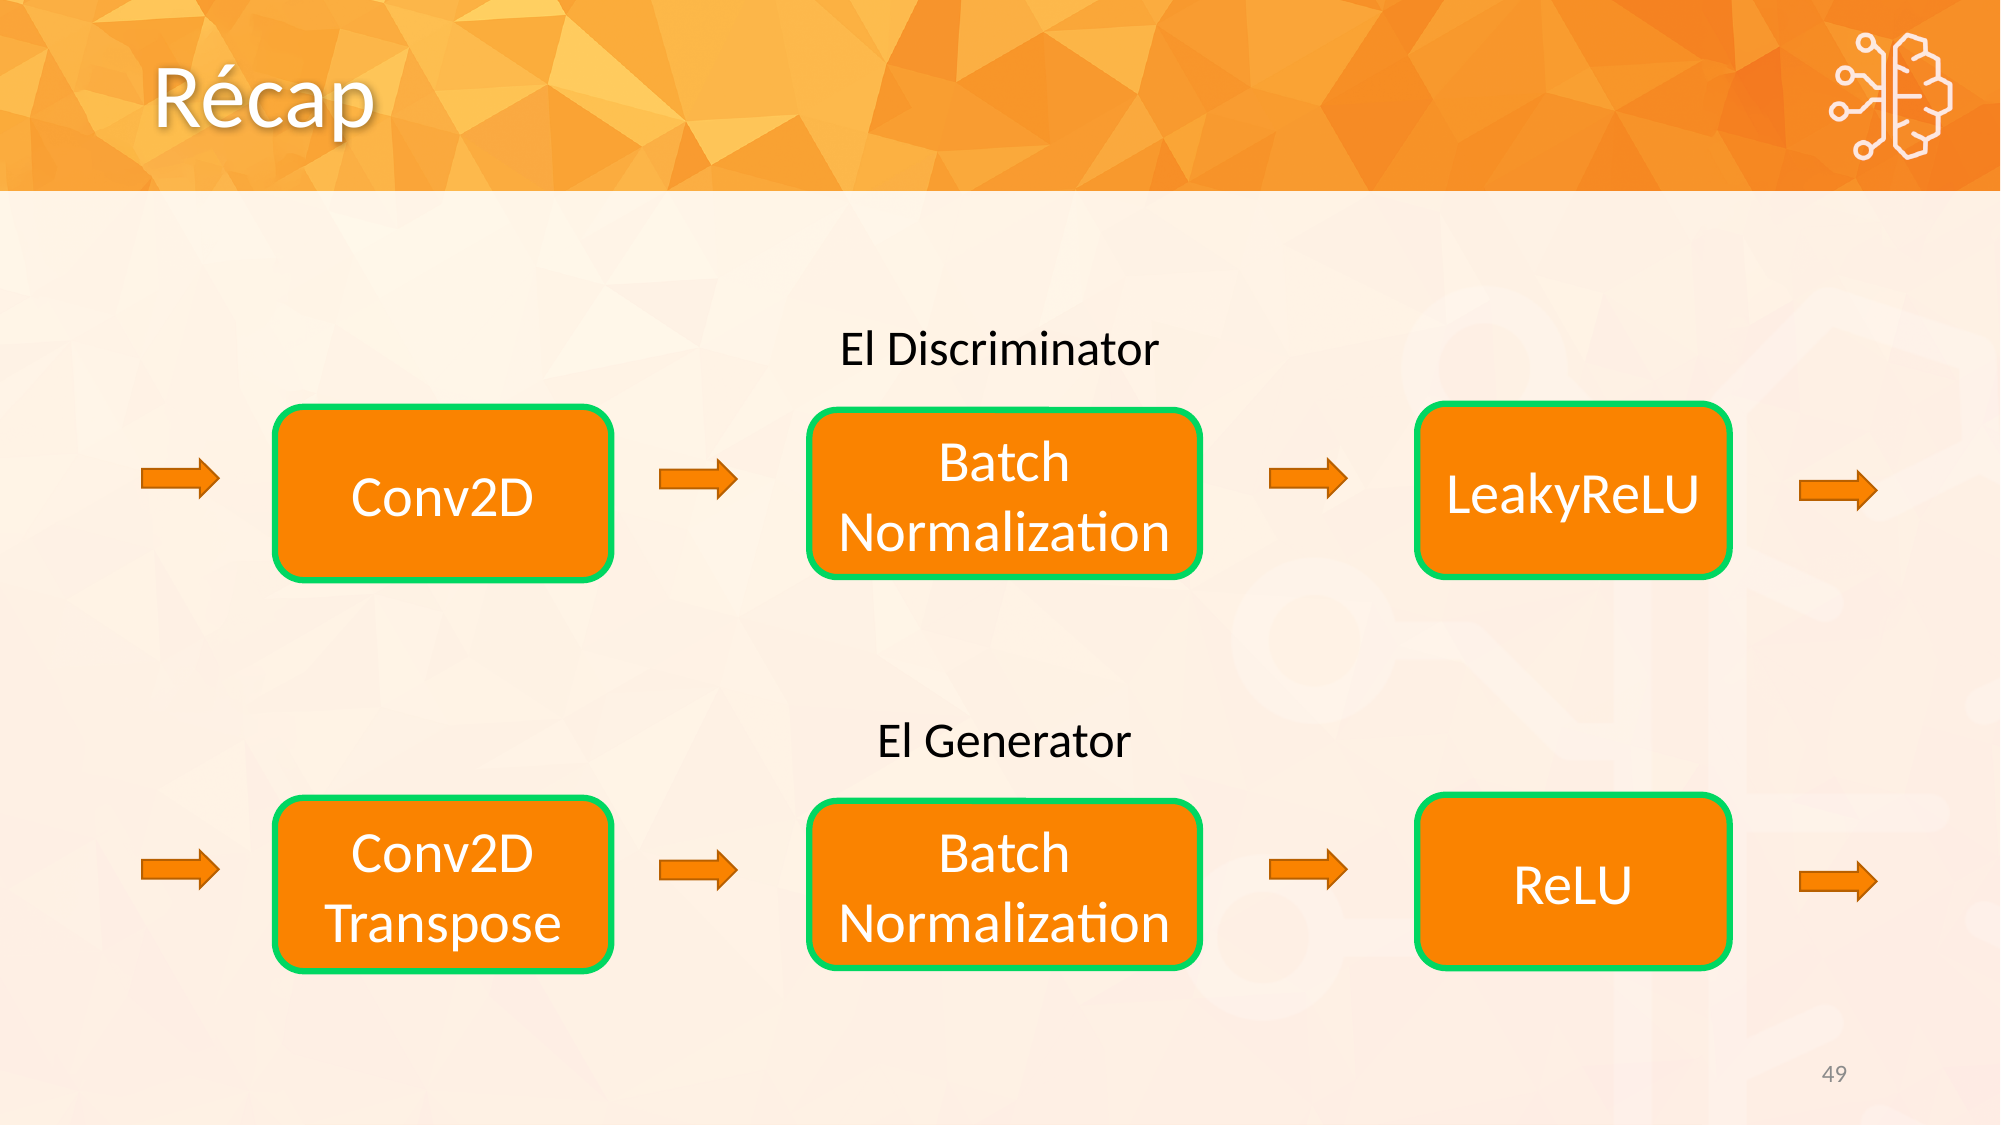

# Récap
El Discriminator
LeakyReLU
Conv2D
Batch Normalization

El Generator
ReLU
Conv2D
Transpose
Batch Normalization

49